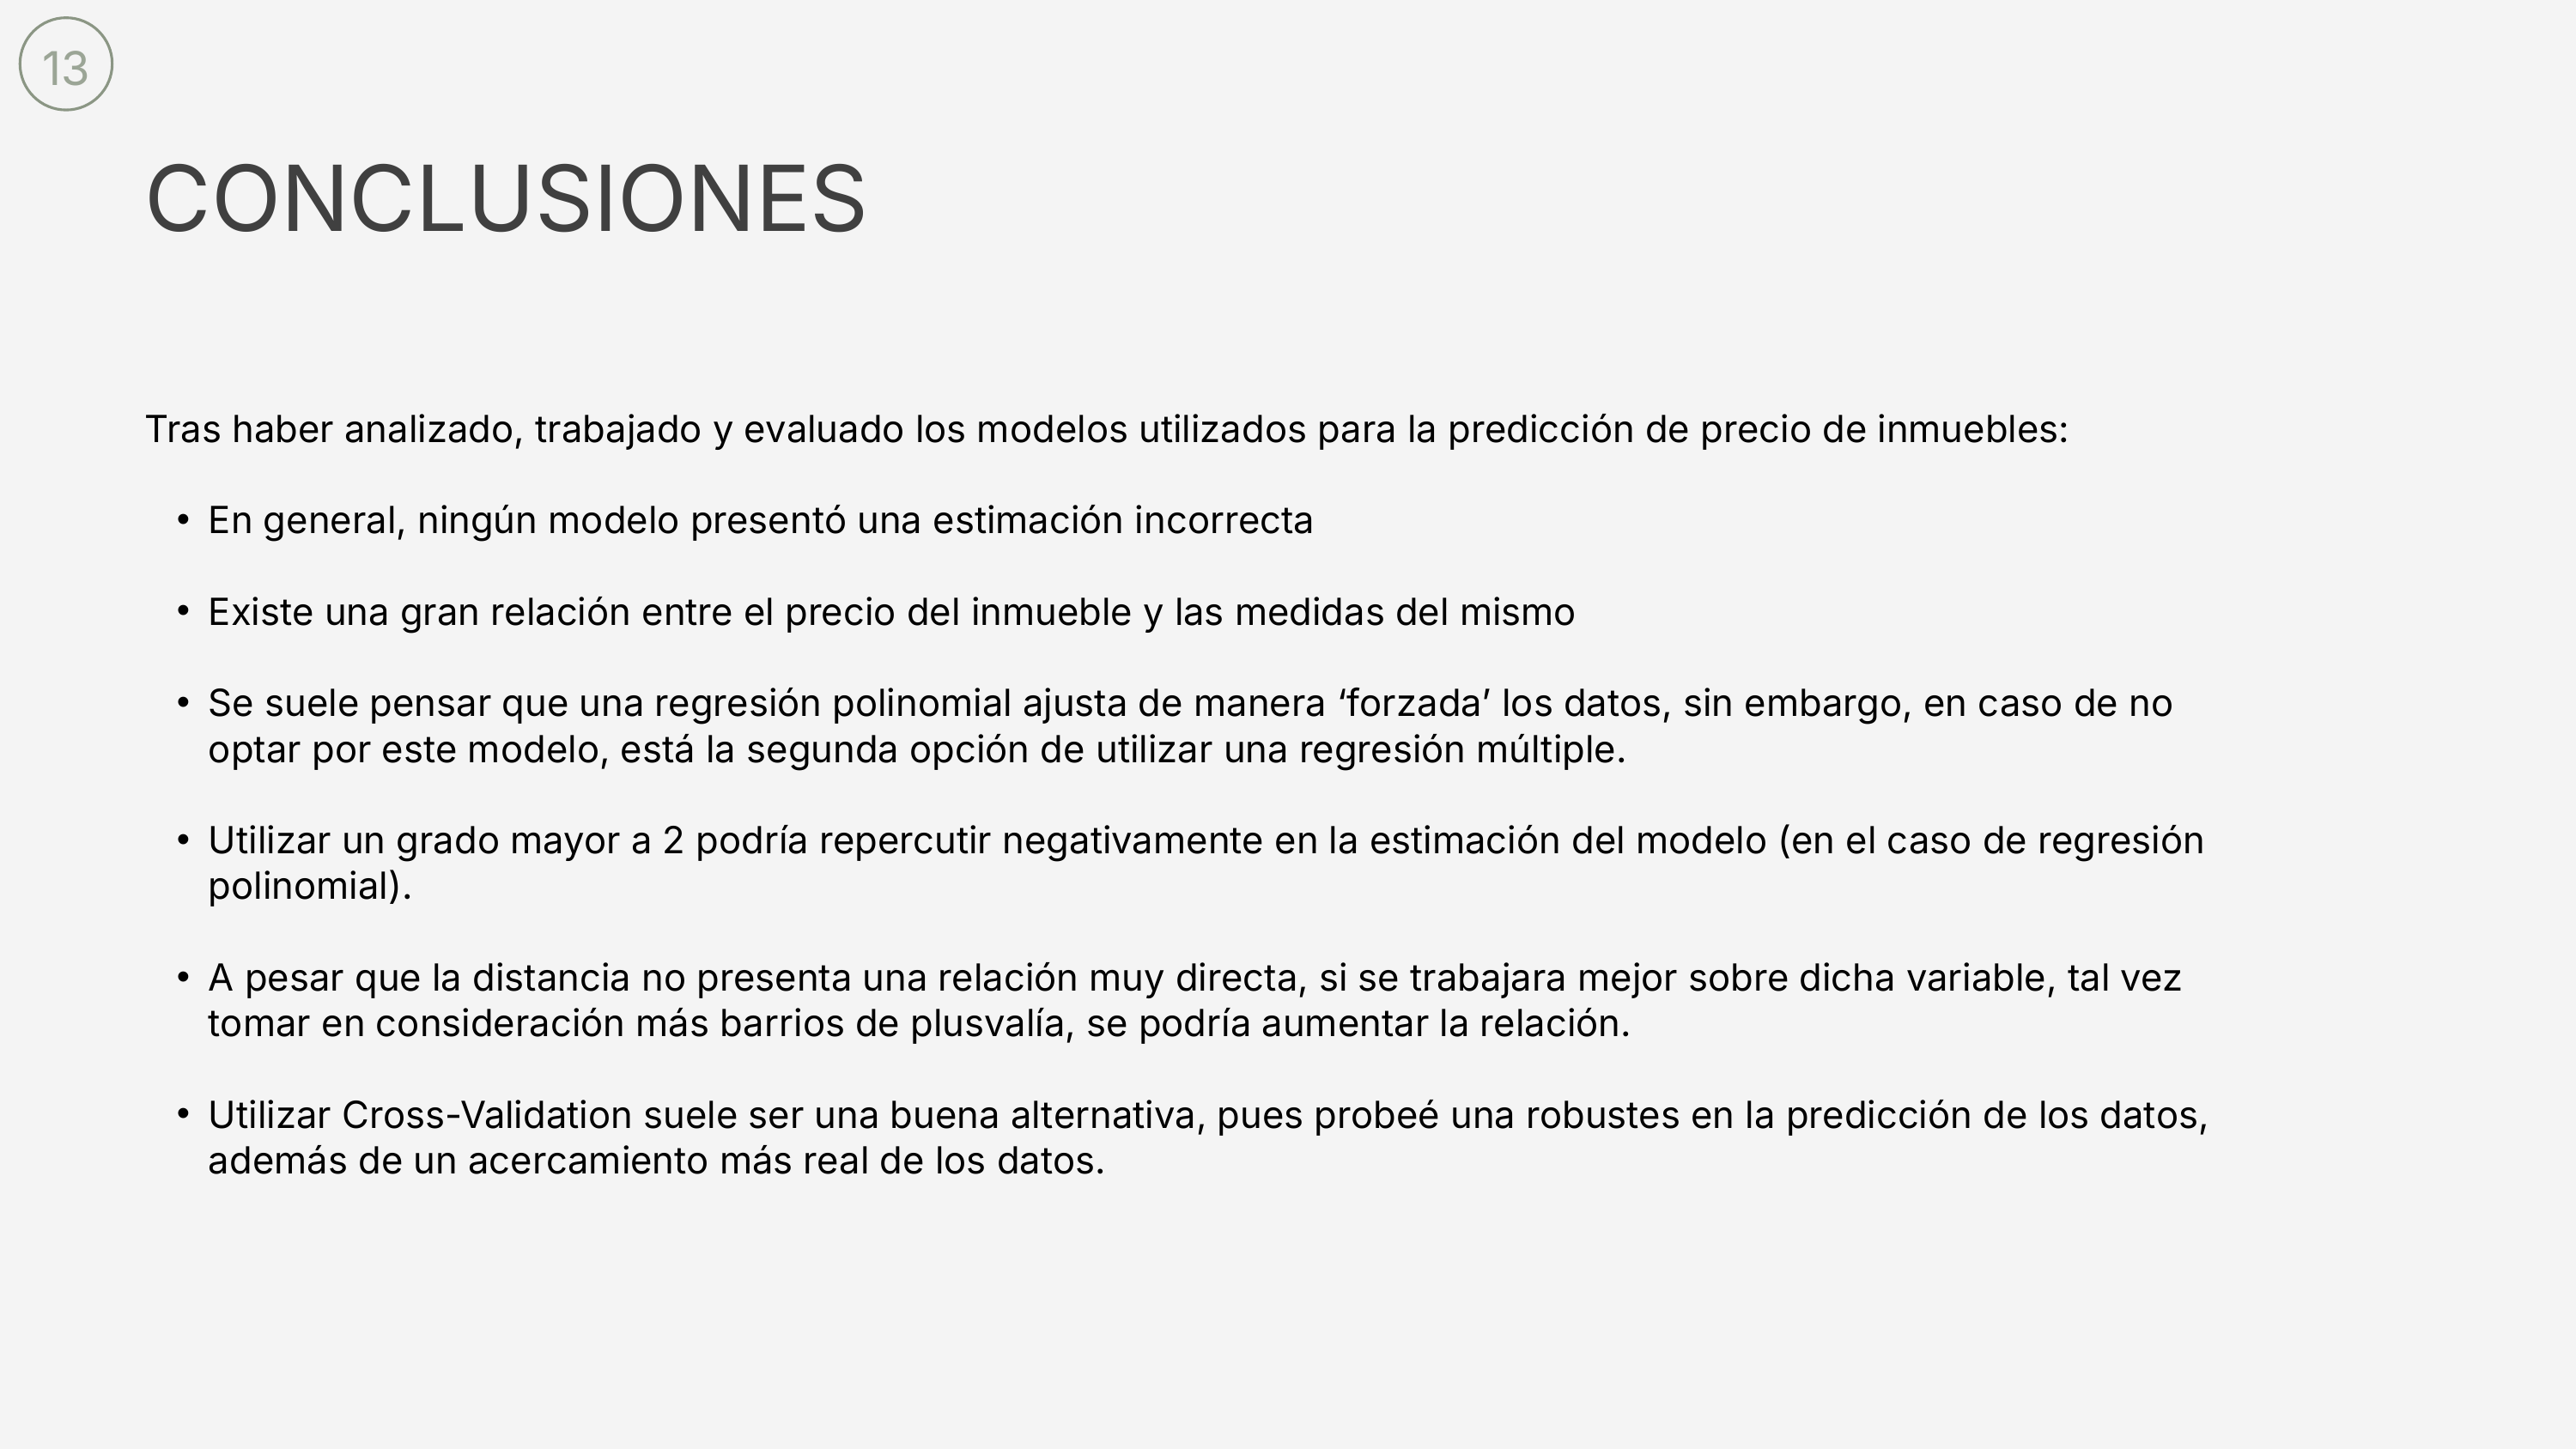

13
CONCLUSIONES
Tras haber analizado, trabajado y evaluado los modelos utilizados para la predicción de precio de inmuebles:

En general, ningún modelo presentó una estimación incorrecta

Existe una gran relación entre el precio del inmueble y las medidas del mismo

Se suele pensar que una regresión polinomial ajusta de manera ‘forzada’ los datos, sin embargo, en caso de no optar por este modelo, está la segunda opción de utilizar una regresión múltiple.

Utilizar un grado mayor a 2 podría repercutir negativamente en la estimación del modelo (en el caso de regresión polinomial).

A pesar que la distancia no presenta una relación muy directa, si se trabajara mejor sobre dicha variable, tal vez tomar en consideración más barrios de plusvalía, se podría aumentar la relación.

Utilizar Cross-Validation suele ser una buena alternativa, pues probeé una robustes en la predicción de los datos, además de un acercamiento más real de los datos.